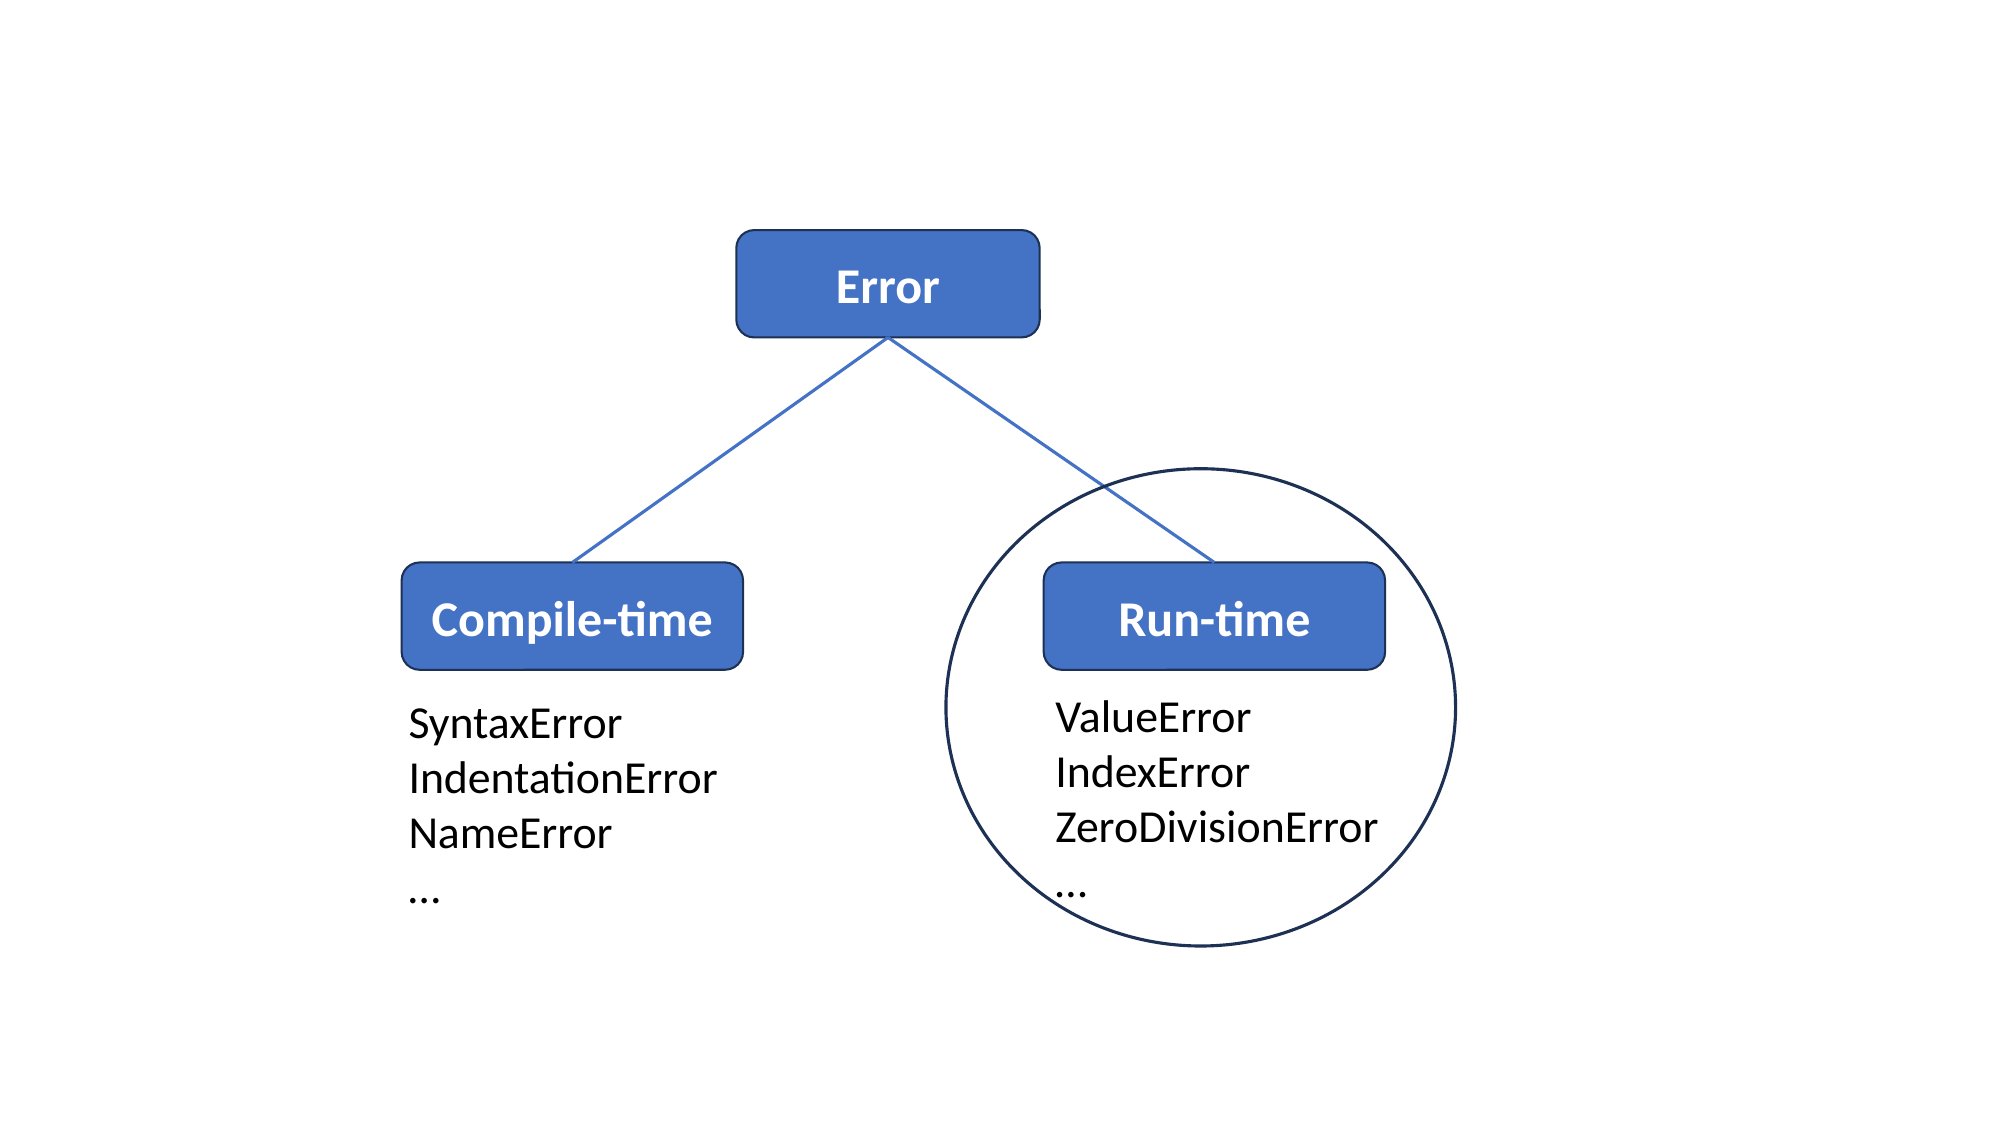

Error

Compile-time
Run-time
ValueError
IndexError
ZeroDivisionError
…
SyntaxError
IndentationError
NameError
…